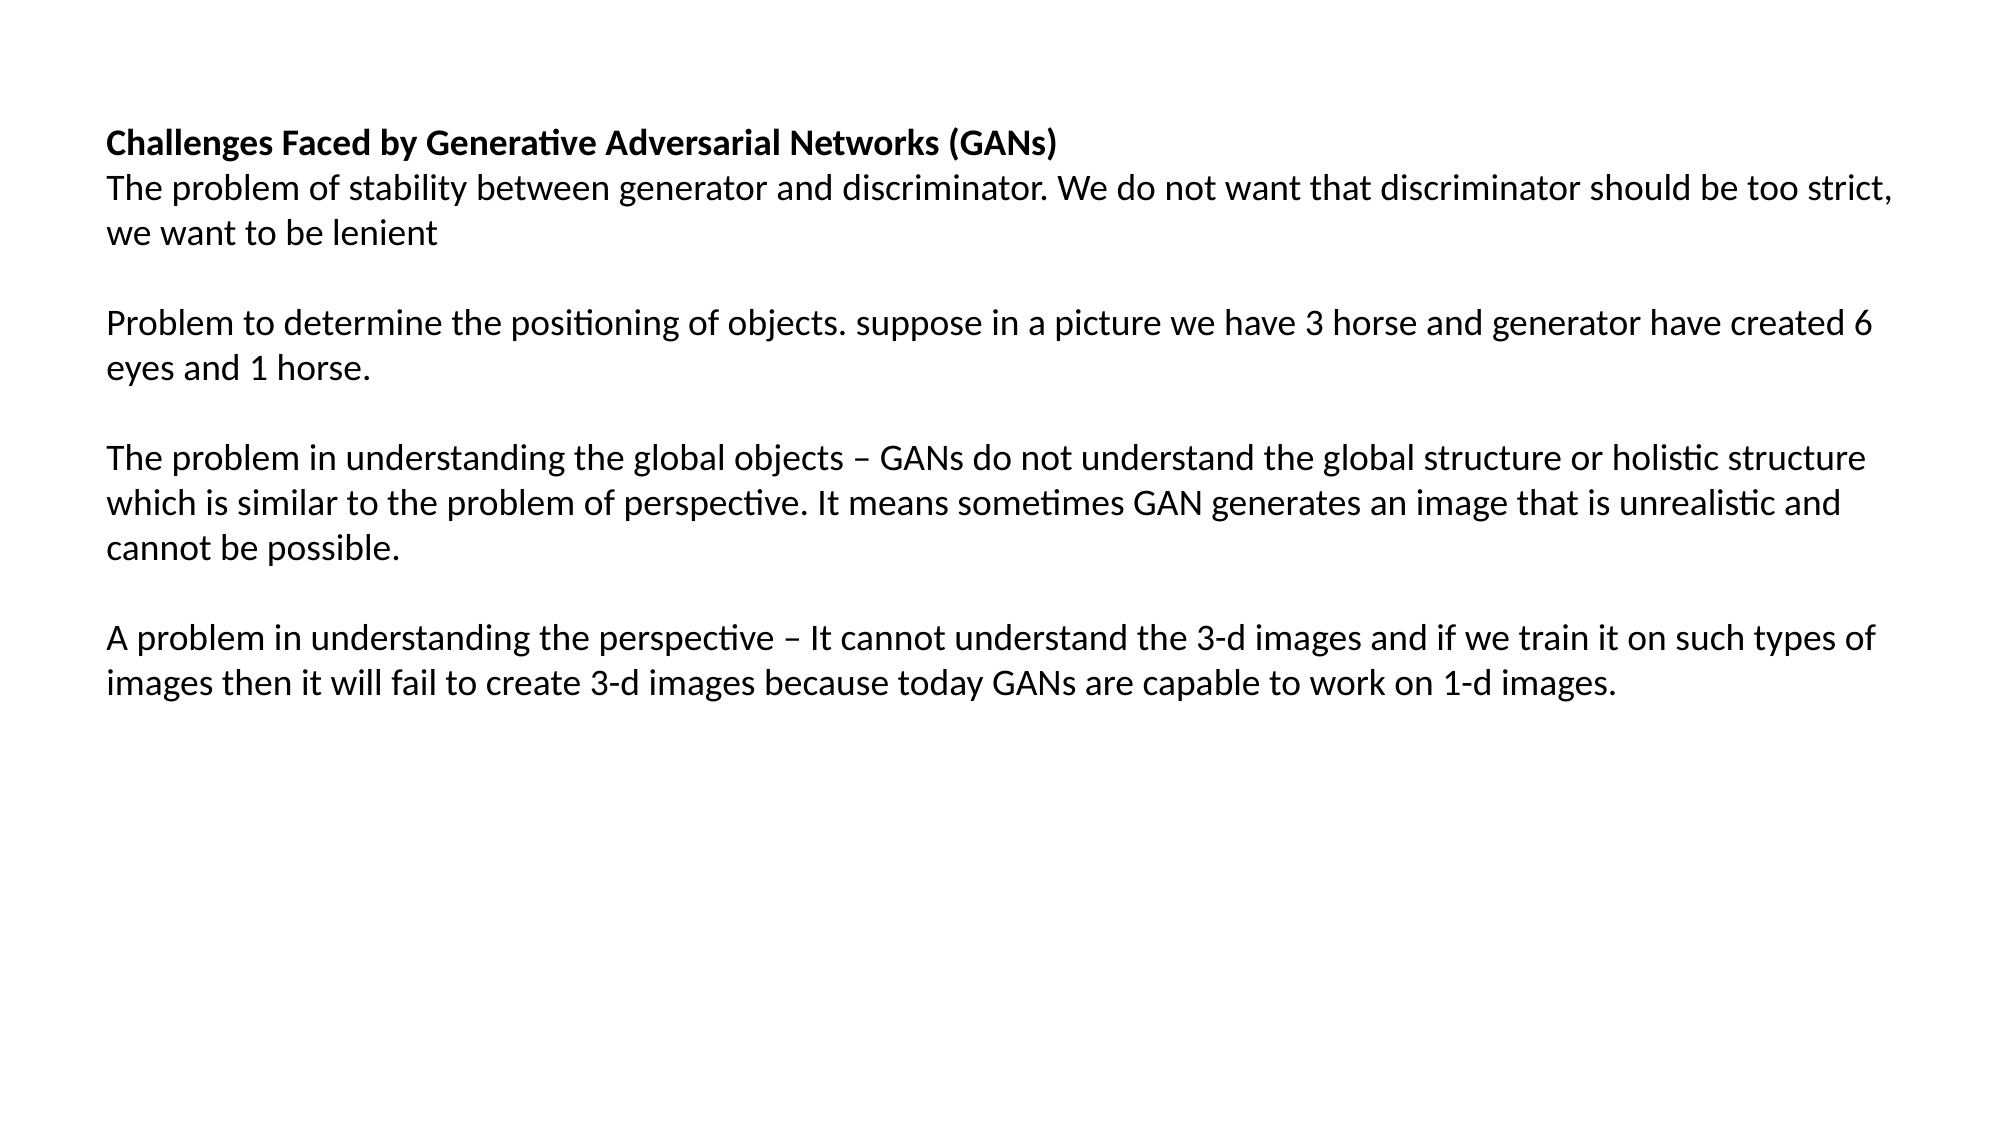

Challenges Faced by Generative Adversarial Networks (GANs)
The problem of stability between generator and discriminator. We do not want that discriminator should be too strict, we want to be lenient

Problem to determine the positioning of objects. suppose in a picture we have 3 horse and generator have created 6 eyes and 1 horse.

The problem in understanding the global objects – GANs do not understand the global structure or holistic structure which is similar to the problem of perspective. It means sometimes GAN generates an image that is unrealistic and cannot be possible.

A problem in understanding the perspective – It cannot understand the 3-d images and if we train it on such types of images then it will fail to create 3-d images because today GANs are capable to work on 1-d images.